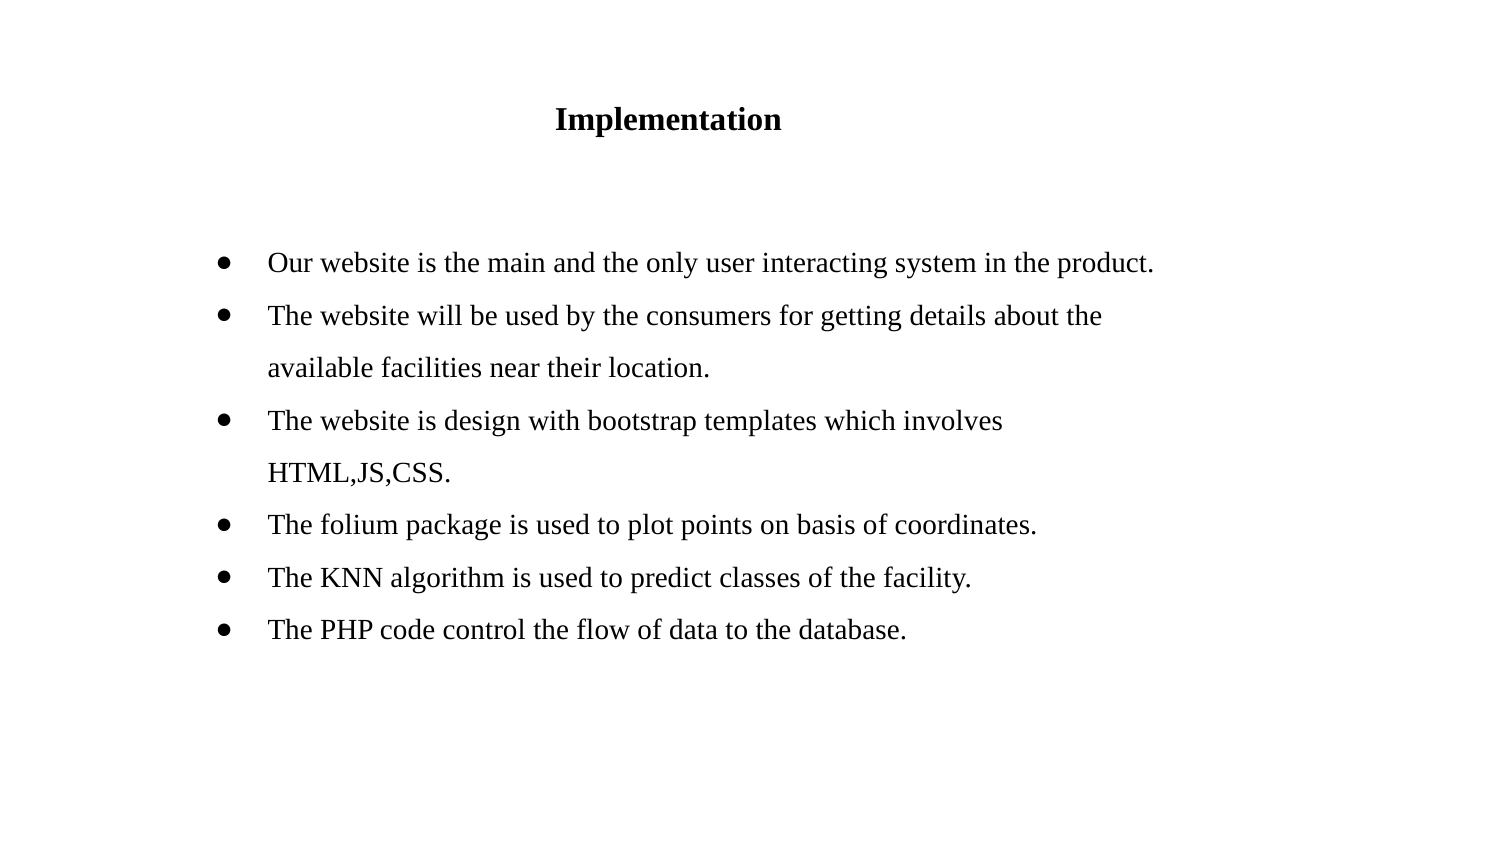

Implementation
Our website is the main and the only user interacting system in the product.
The website will be used by the consumers for getting details about the available facilities near their location.
The website is design with bootstrap templates which involves HTML,JS,CSS.
The folium package is used to plot points on basis of coordinates.
The KNN algorithm is used to predict classes of the facility.
The PHP code control the flow of data to the database.